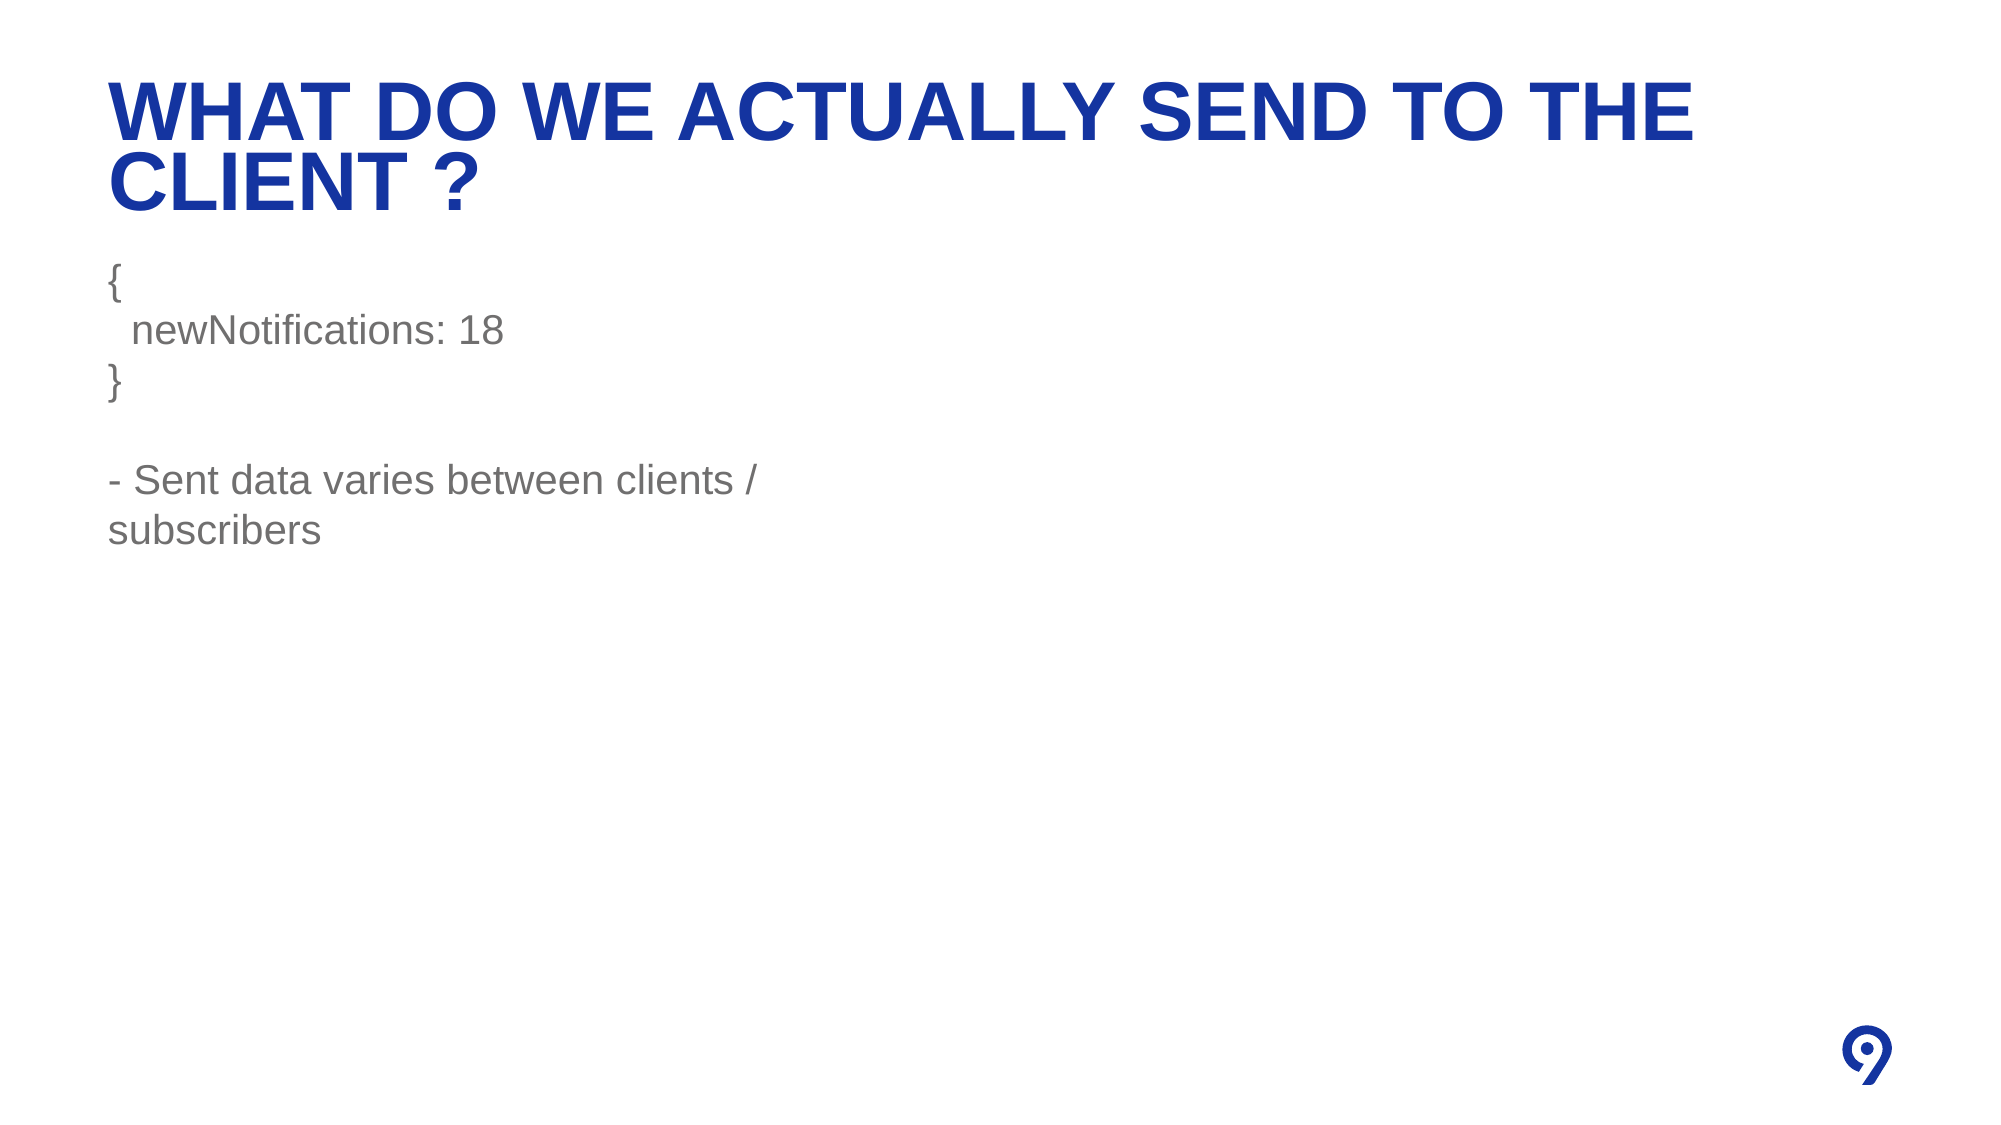

# What do we actually send to the client ?
{
  newNotifications: 18
}

- Sent data varies between clients / subscribers